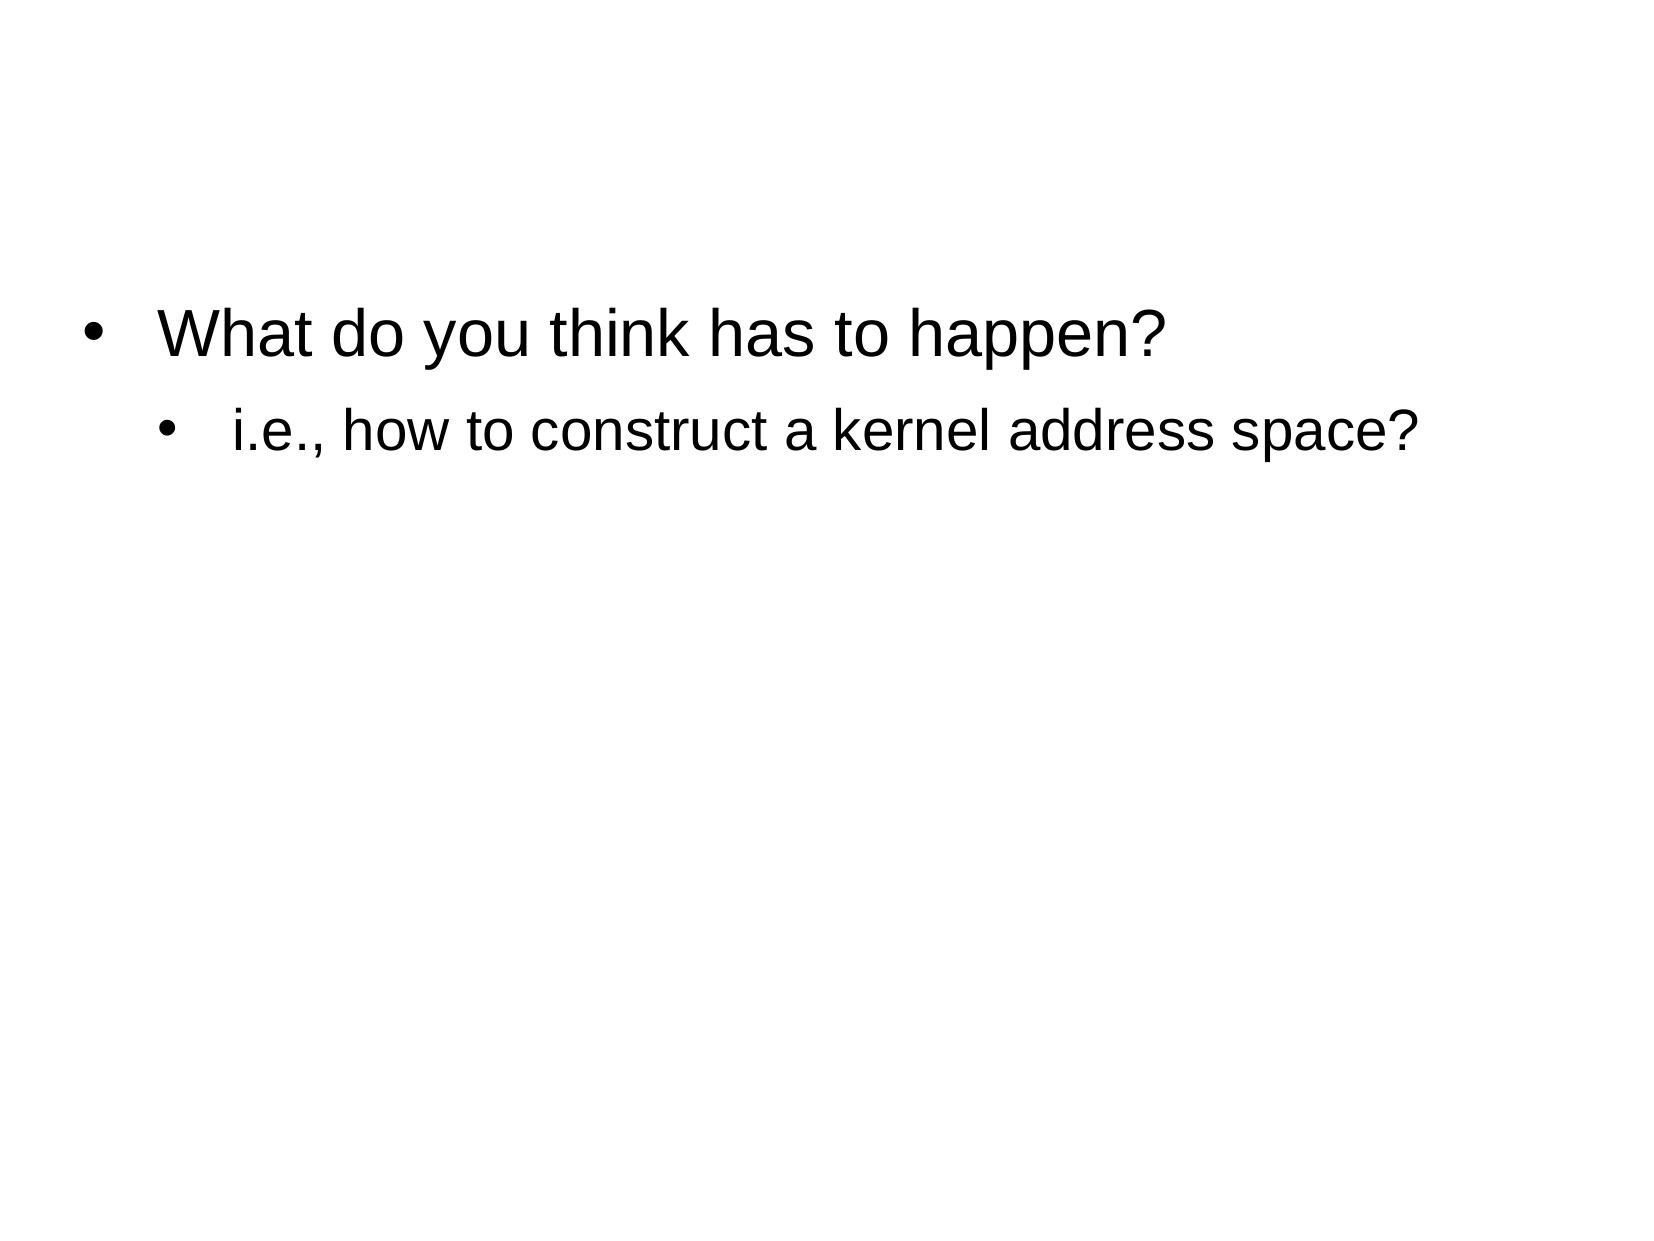

What do you think has to happen?
i.e., how to construct a kernel address space?